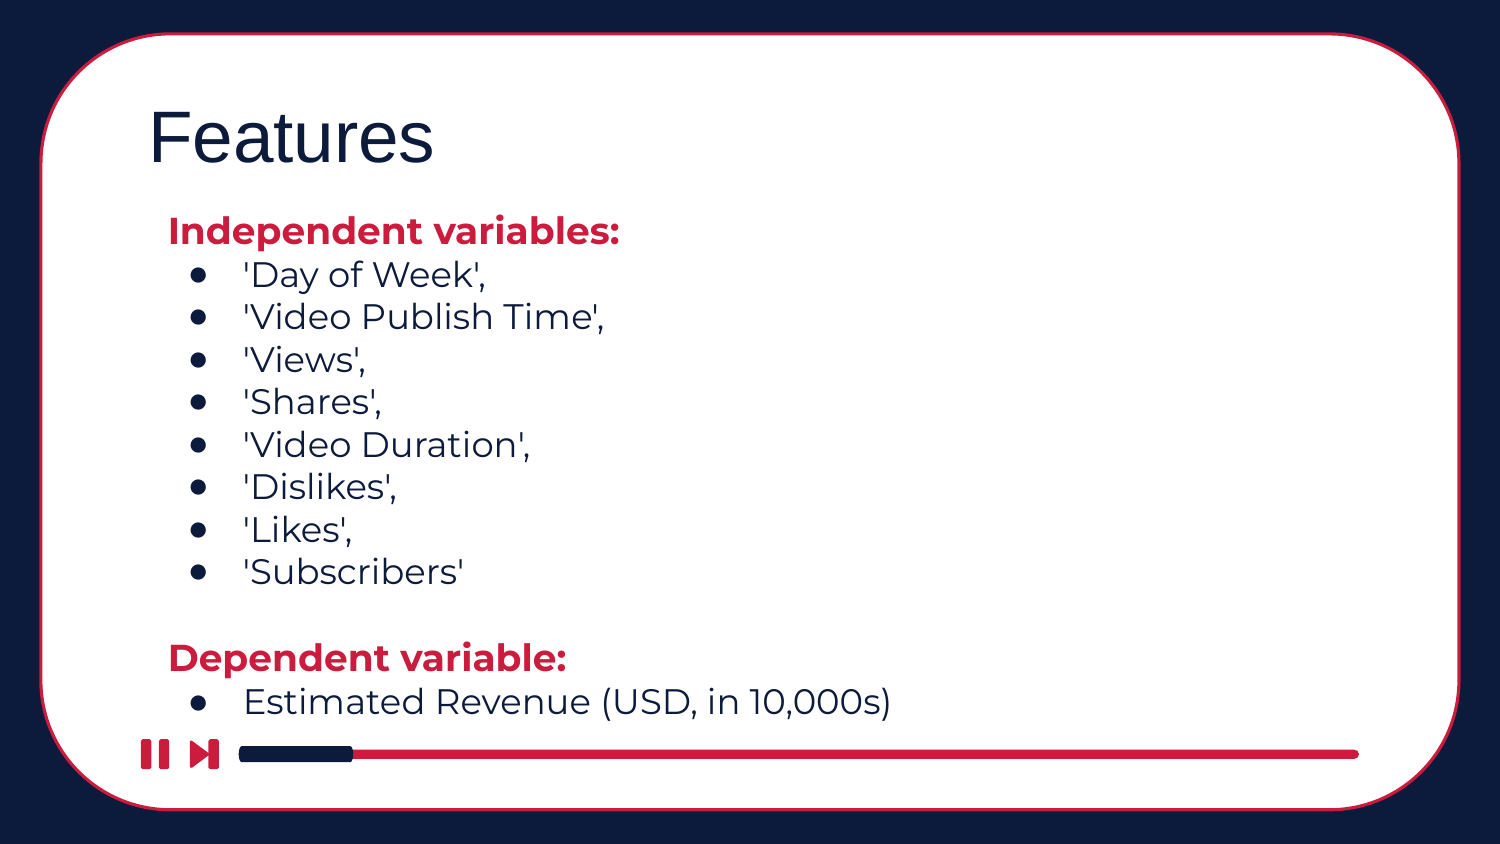

# Features
Independent variables:
'Day of Week',
'Video Publish Time',
'Views',
'Shares',
'Video Duration',
'Dislikes',
'Likes',
'Subscribers'

Dependent variable:
Estimated Revenue (USD, in 10,000s)